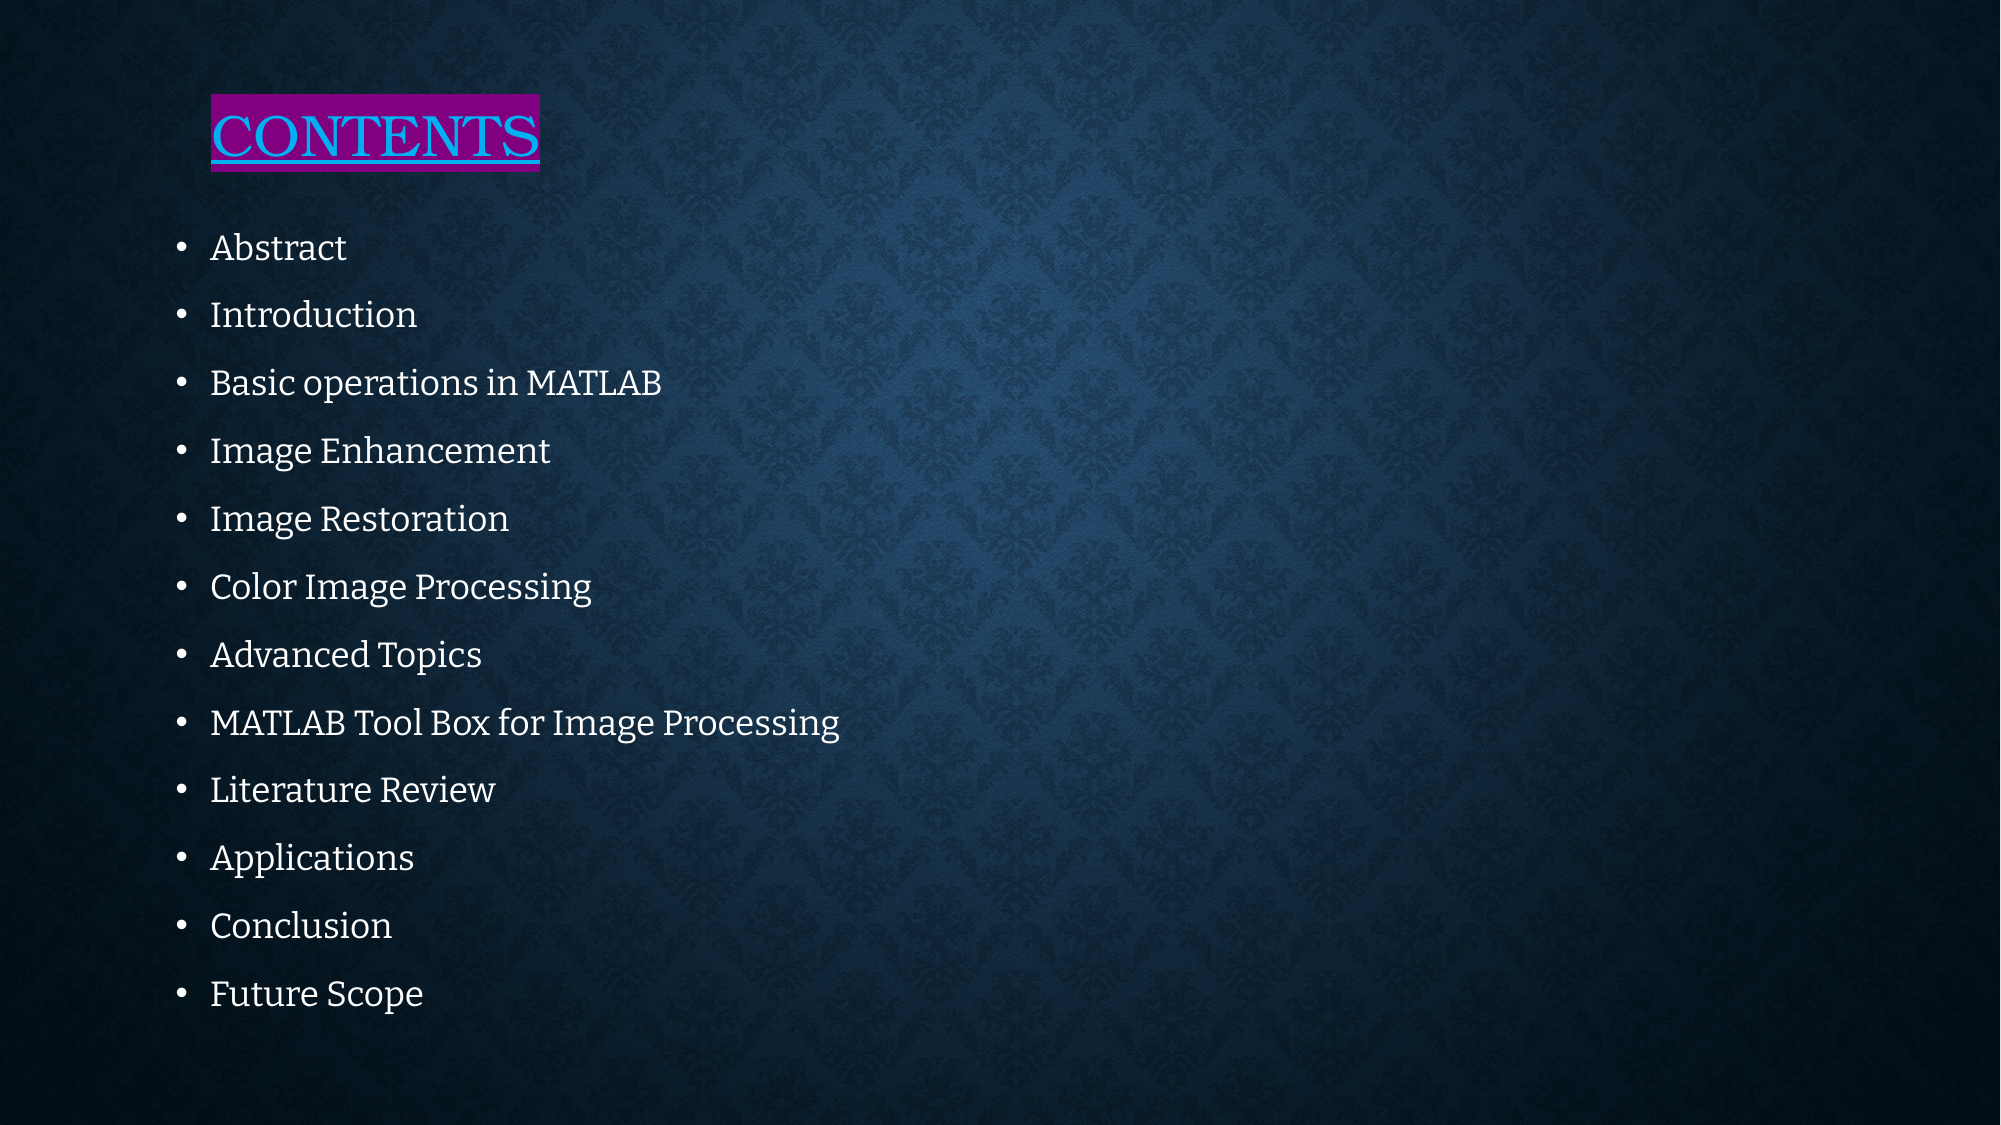

# Contents
Abstract
Introduction
Basic operations in MATLAB
Image Enhancement
Image Restoration
Color Image Processing
Advanced Topics
MATLAB Tool Box for Image Processing
Literature Review
Applications
Conclusion
Future Scope